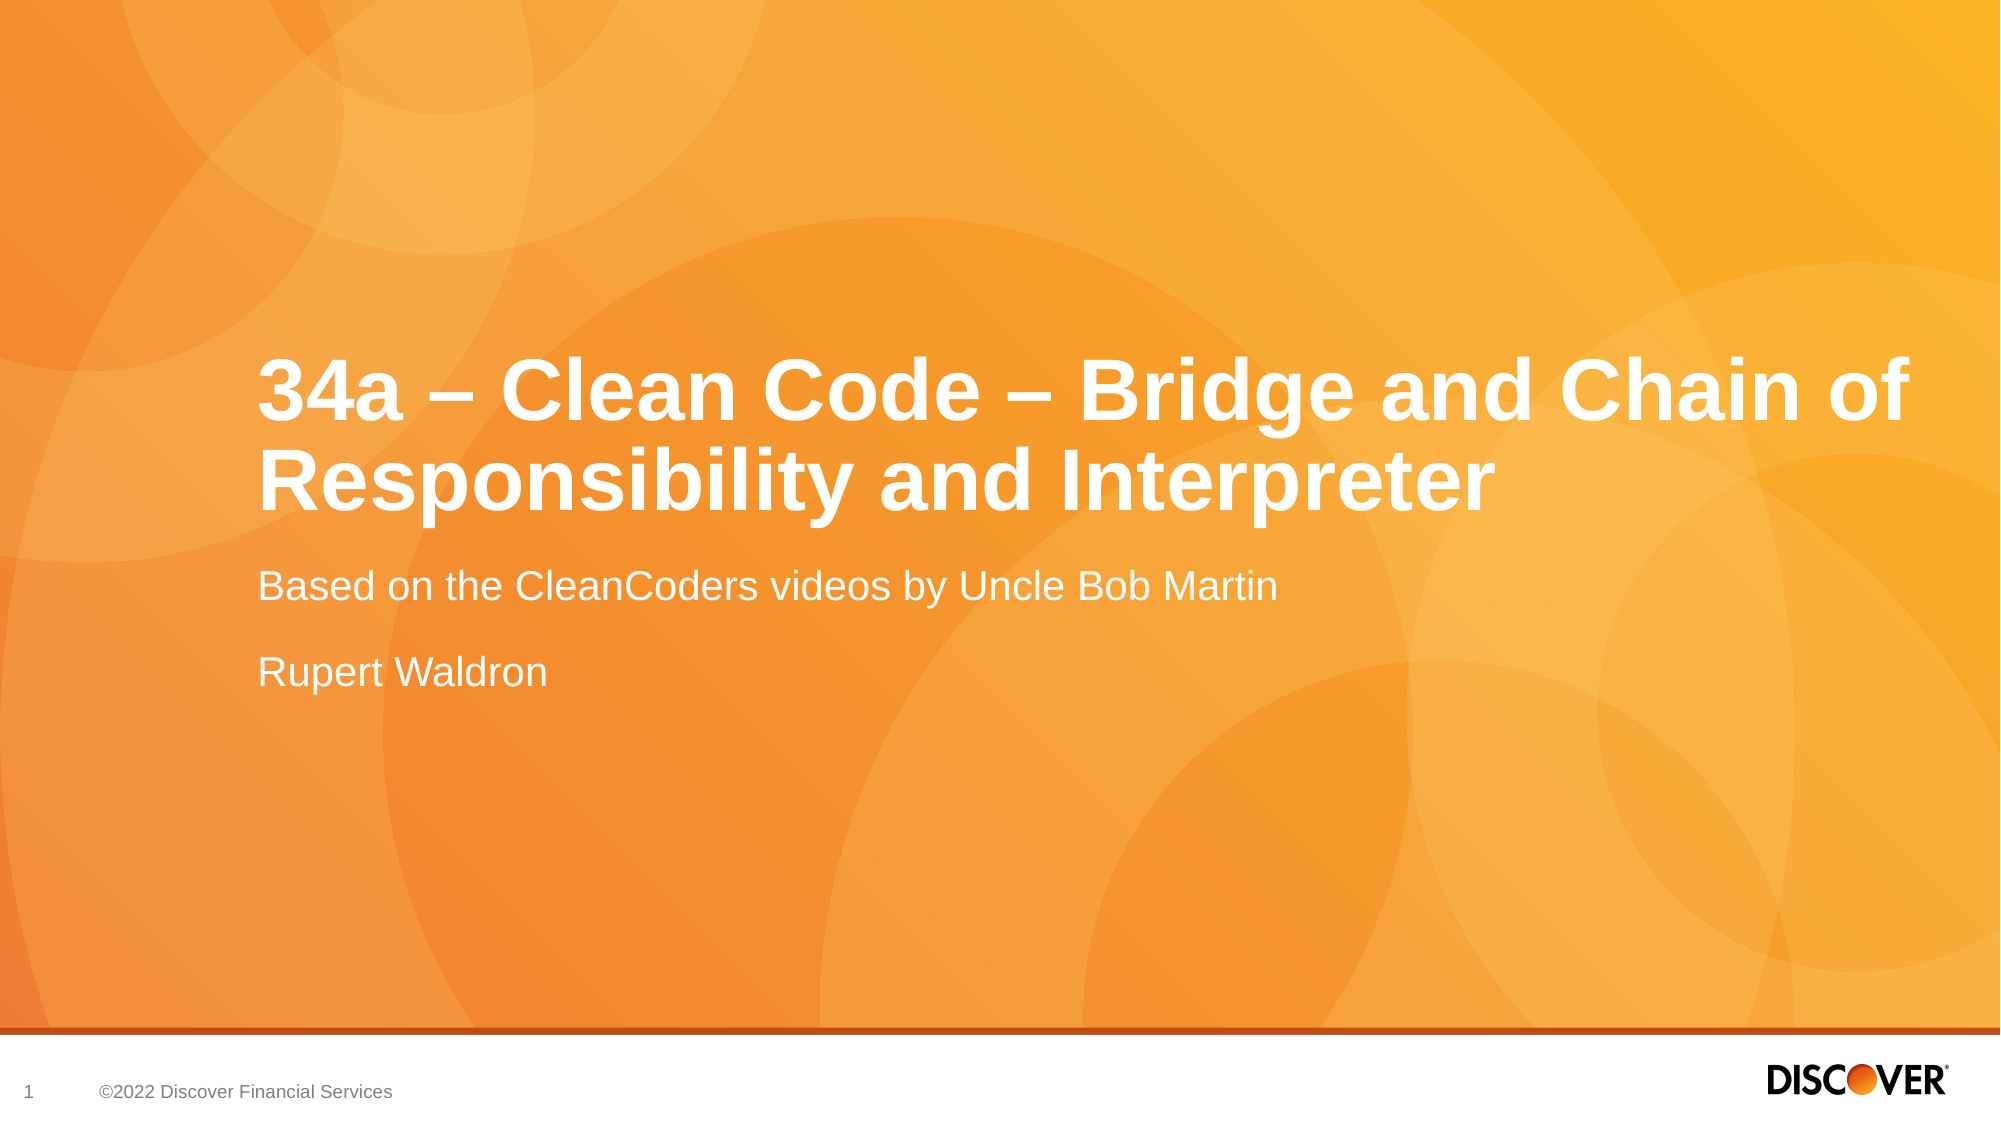

# 34a – Clean Code – Bridge and Chain of Responsibility and Interpreter
Based on the CleanCoders videos by Uncle Bob Martin
Rupert Waldron